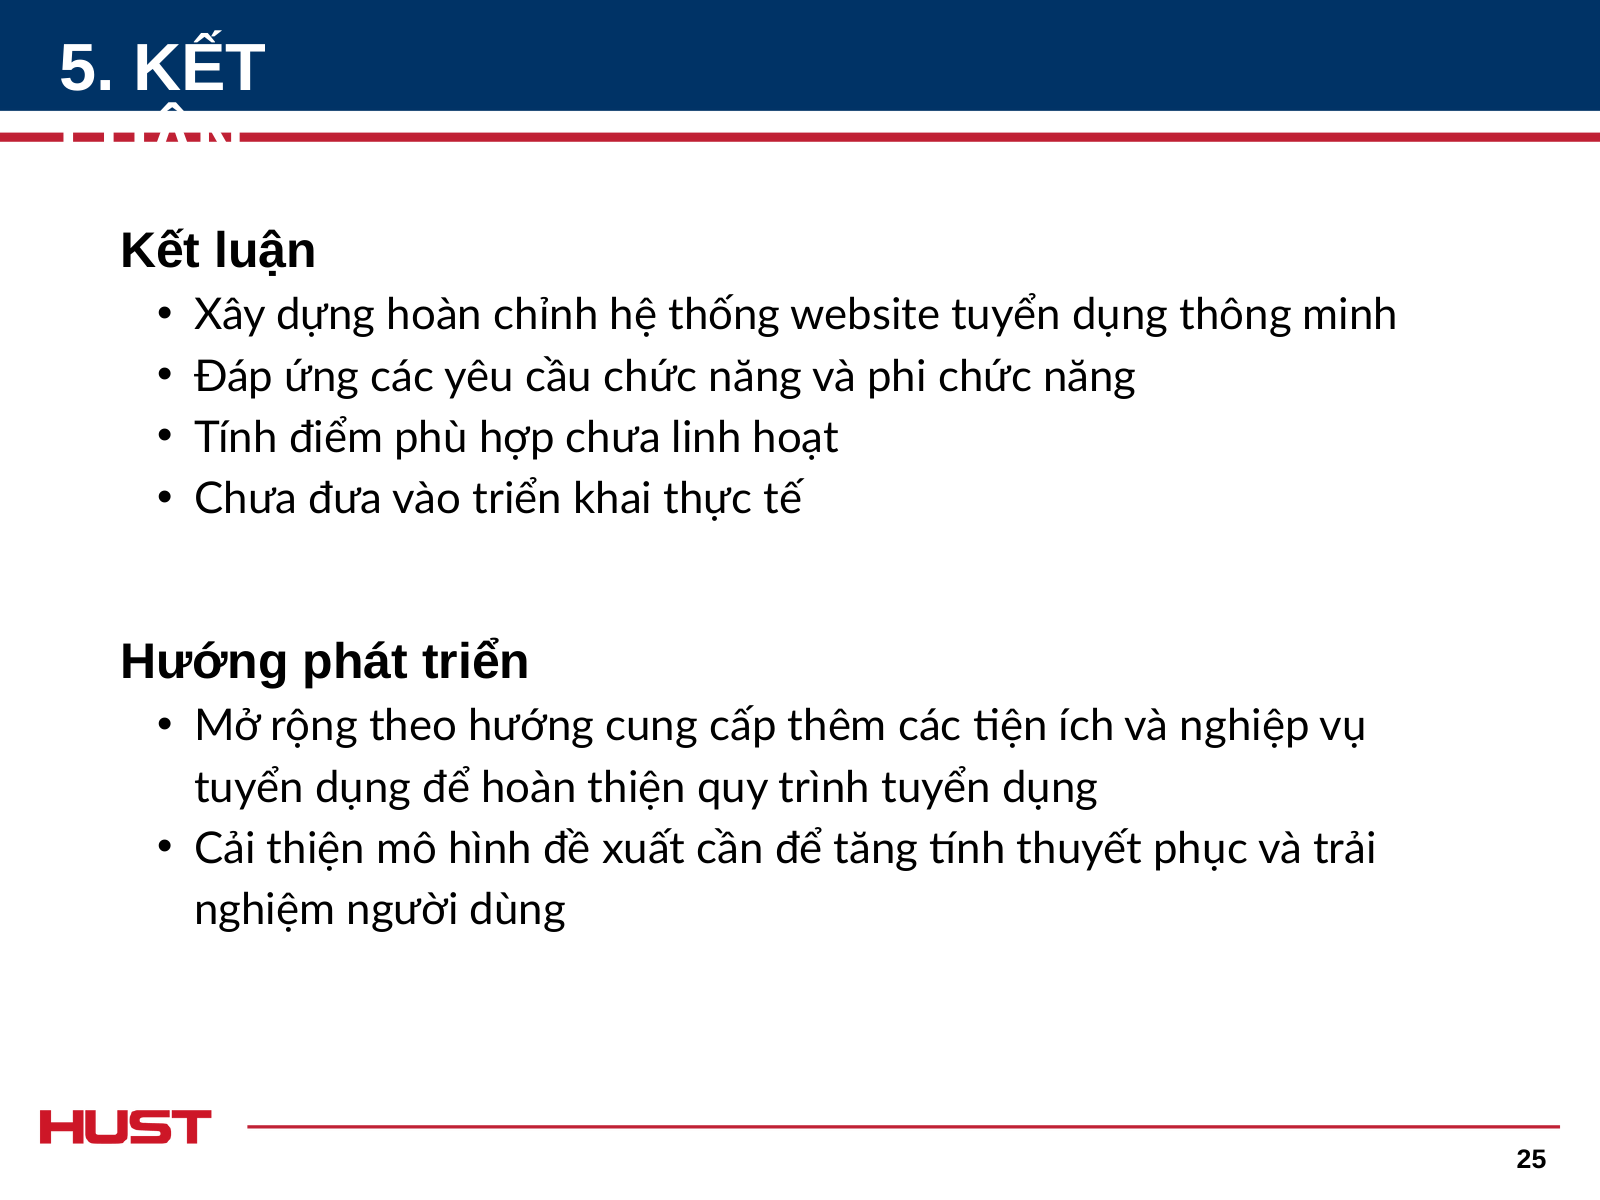

5. KẾT LUẬN
Kết luận
Xây dựng hoàn chỉnh hệ thống website tuyển dụng thông minh
Đáp ứng các yêu cầu chức năng và phi chức năng
Tính điểm phù hợp chưa linh hoạt
Chưa đưa vào triển khai thực tế
Hướng phát triển
Mở rộng theo hướng cung cấp thêm các tiện ích và nghiệp vụ tuyển dụng để hoàn thiện quy trình tuyển dụng
Cải thiện mô hình đề xuất cần để tăng tính thuyết phục và trải nghiệm người dùng
25